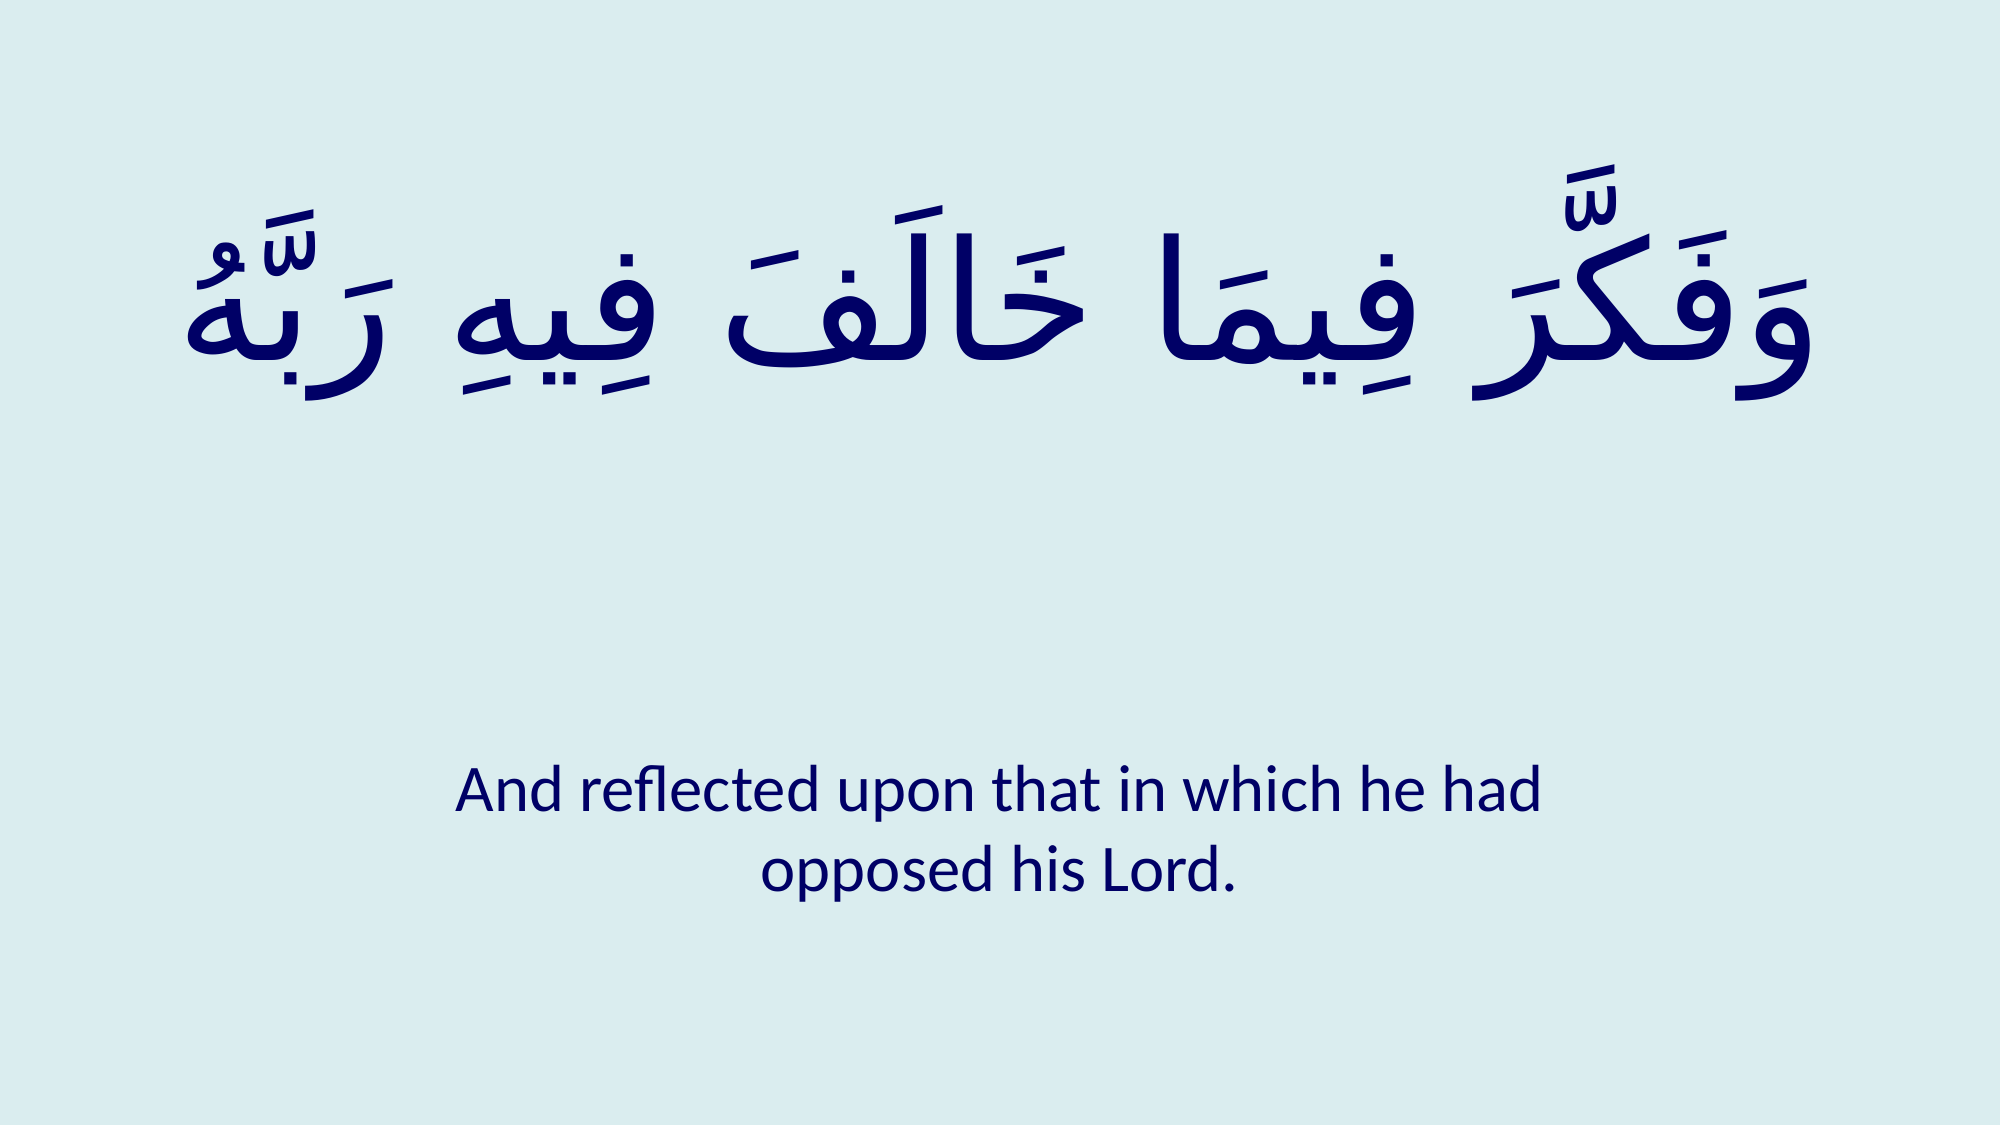

# وَفَكَّرَ فِيمَا خَالَفَ فِيهِ رَبَّهُ
And reflected upon that in which he had opposed his Lord.